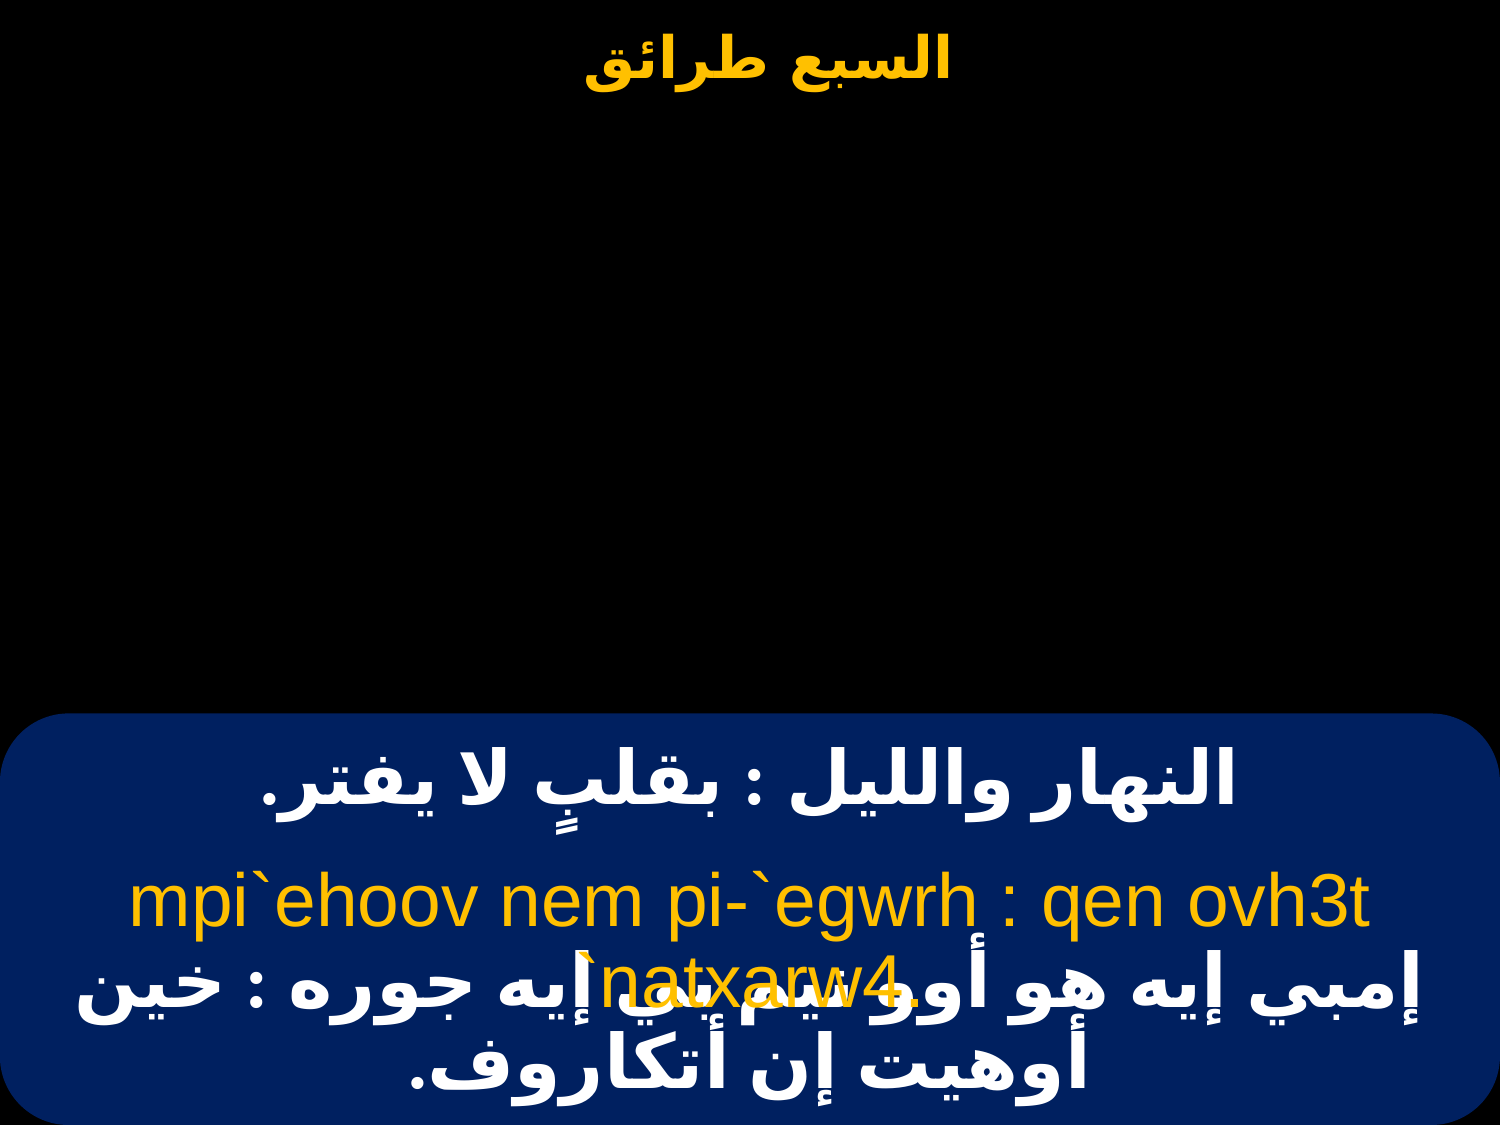

# النهار والليل : بقلبٍ لا يفتر.
mpi`ehoov nem pi-`egwrh : qen ovh3t `natxarw4.
إمبي إيه هو أوو نيم بي إيه جوره : خين أوهيت إن أتكاروف.